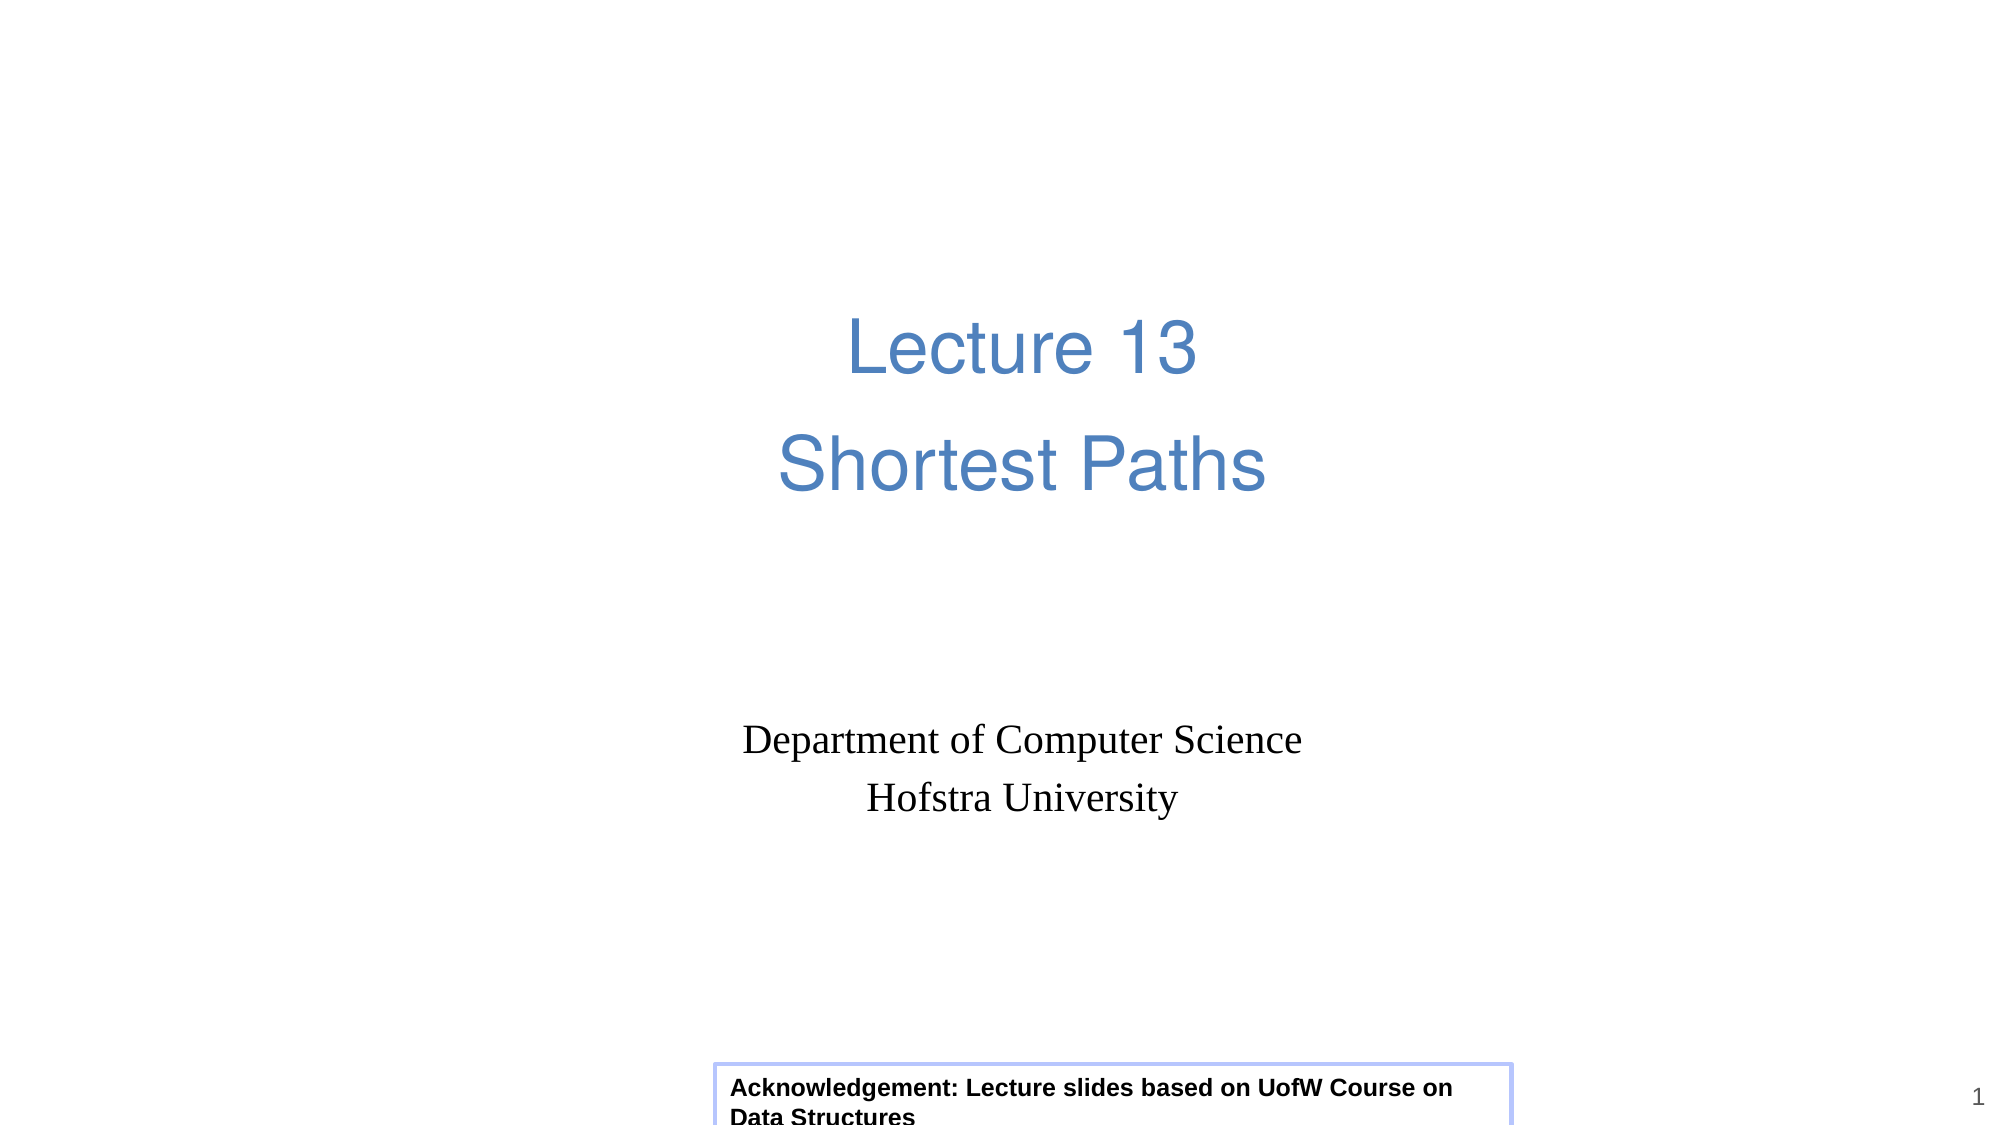

Lecture 13
Shortest Paths
Department of Computer Science
Hofstra University
Acknowledgement: Lecture slides based on UofW Course on Data Structures